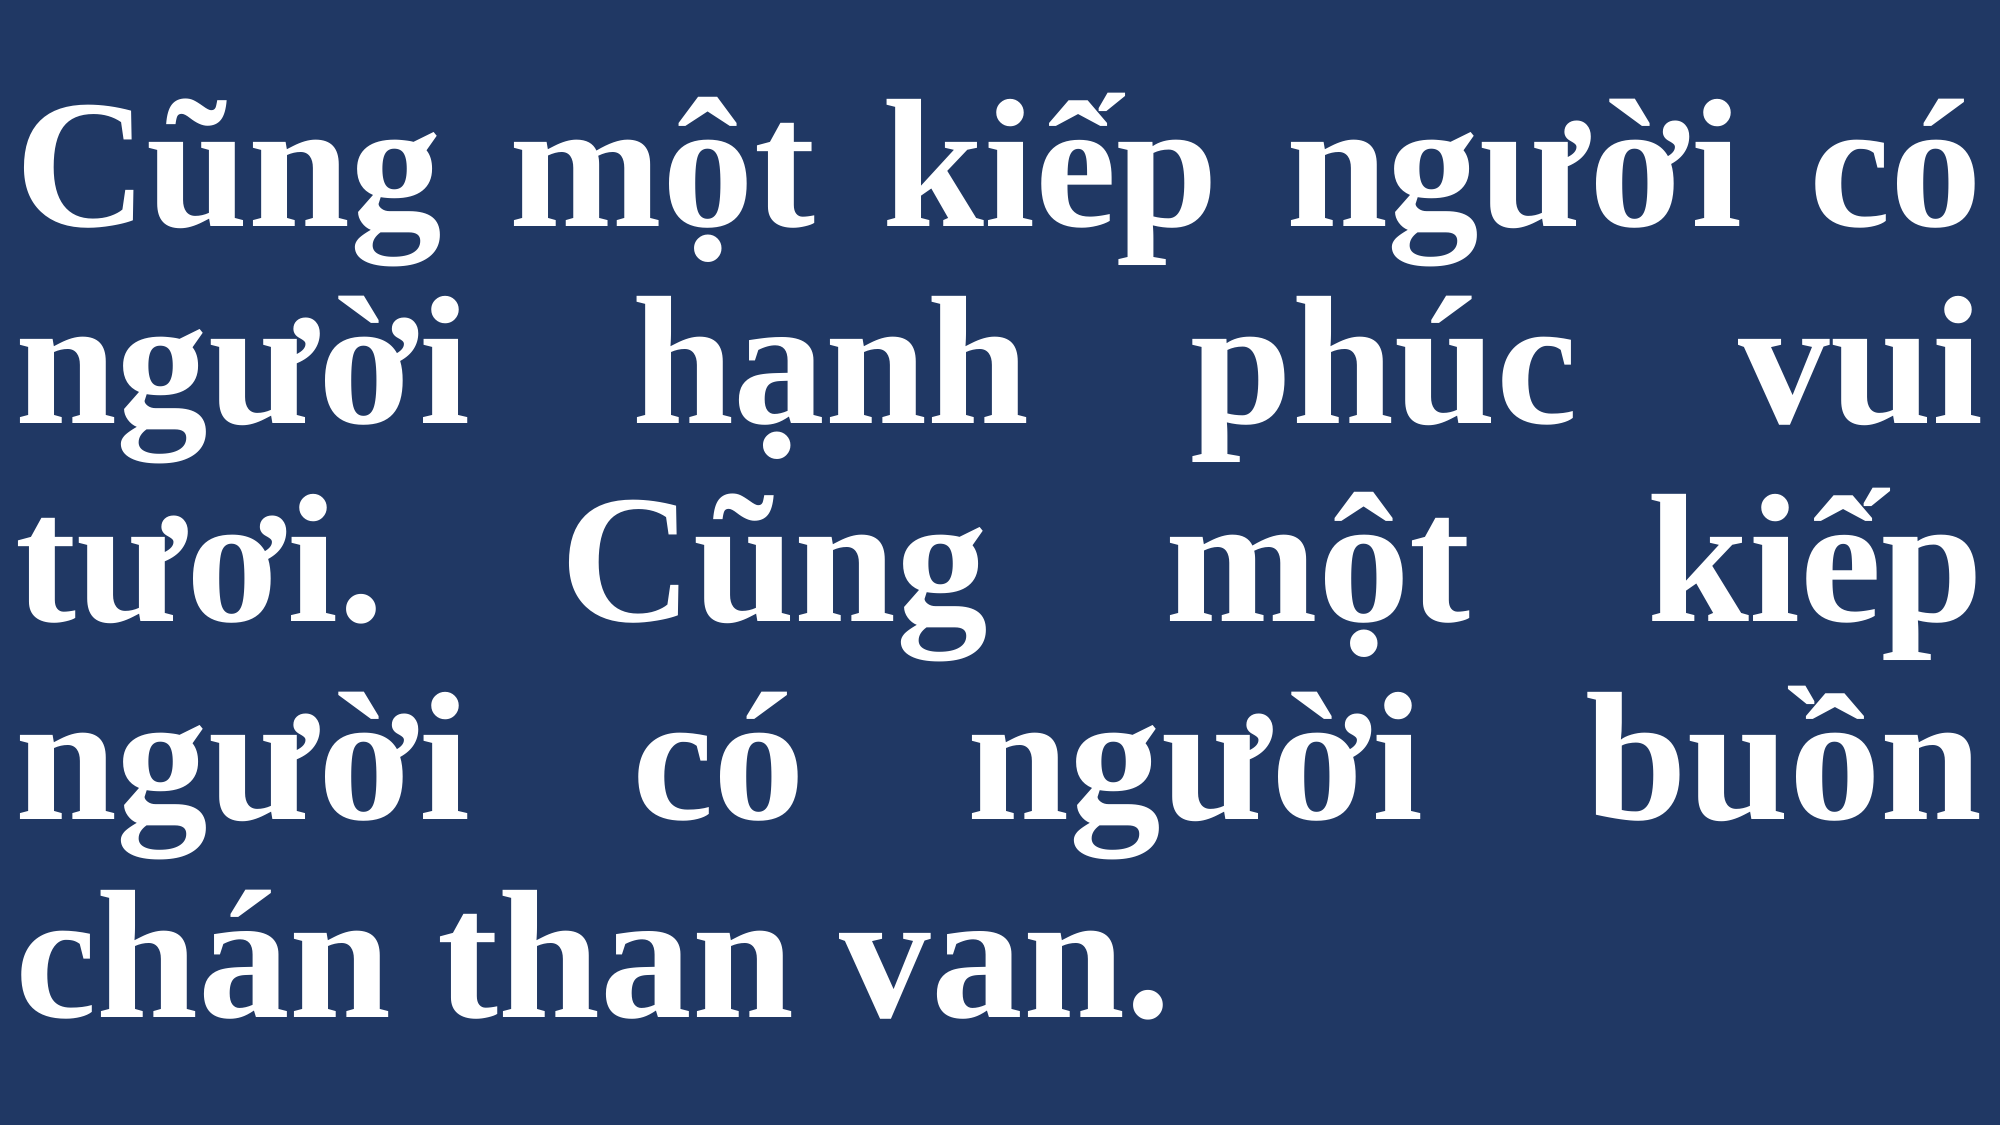

# Cũng một kiếp người có người hạnh phúc vui tươi. Cũng một kiếp người có người buồn chán than van.